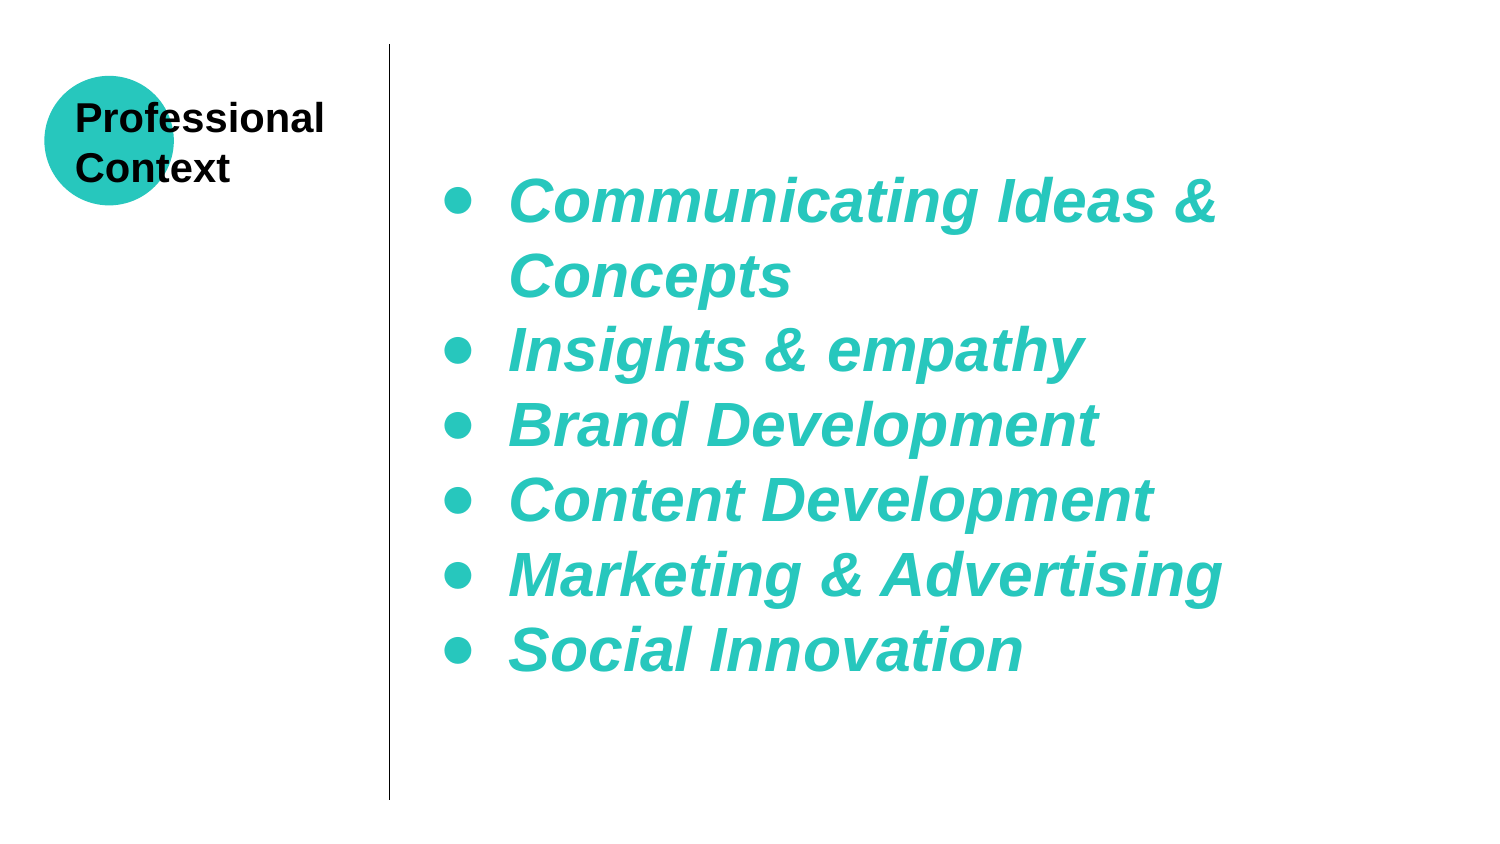

Communicating Ideas & Concepts
Insights & empathy
Brand Development
Content Development
Marketing & Advertising
Social Innovation

# Professional Context